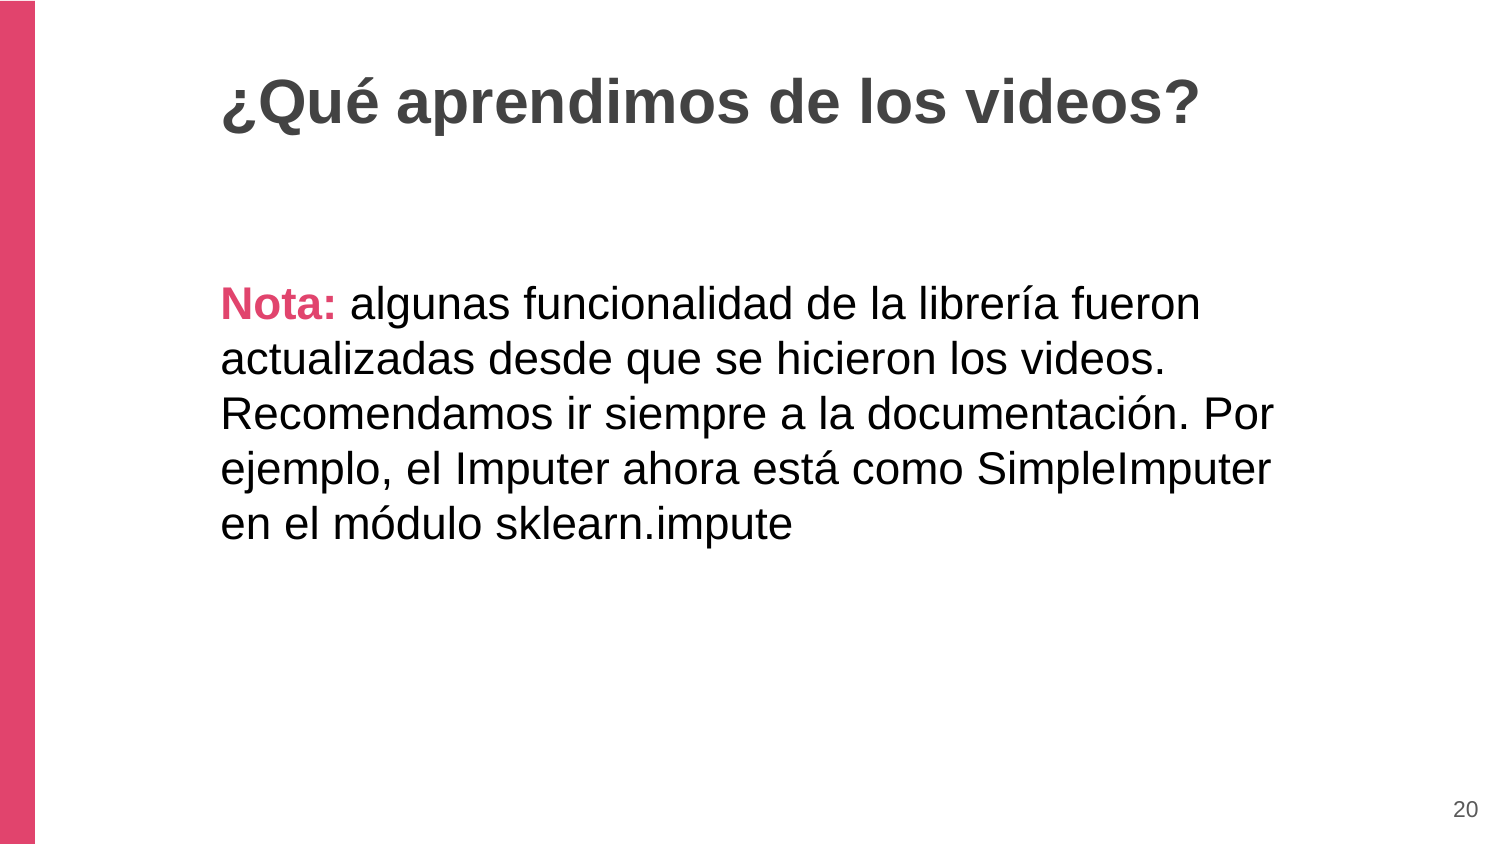

¿Qué aprendimos de los videos?
Nota: algunas funcionalidad de la librería fueron actualizadas desde que se hicieron los videos. Recomendamos ir siempre a la documentación. Por ejemplo, el Imputer ahora está como SimpleImputer en el módulo sklearn.impute
20